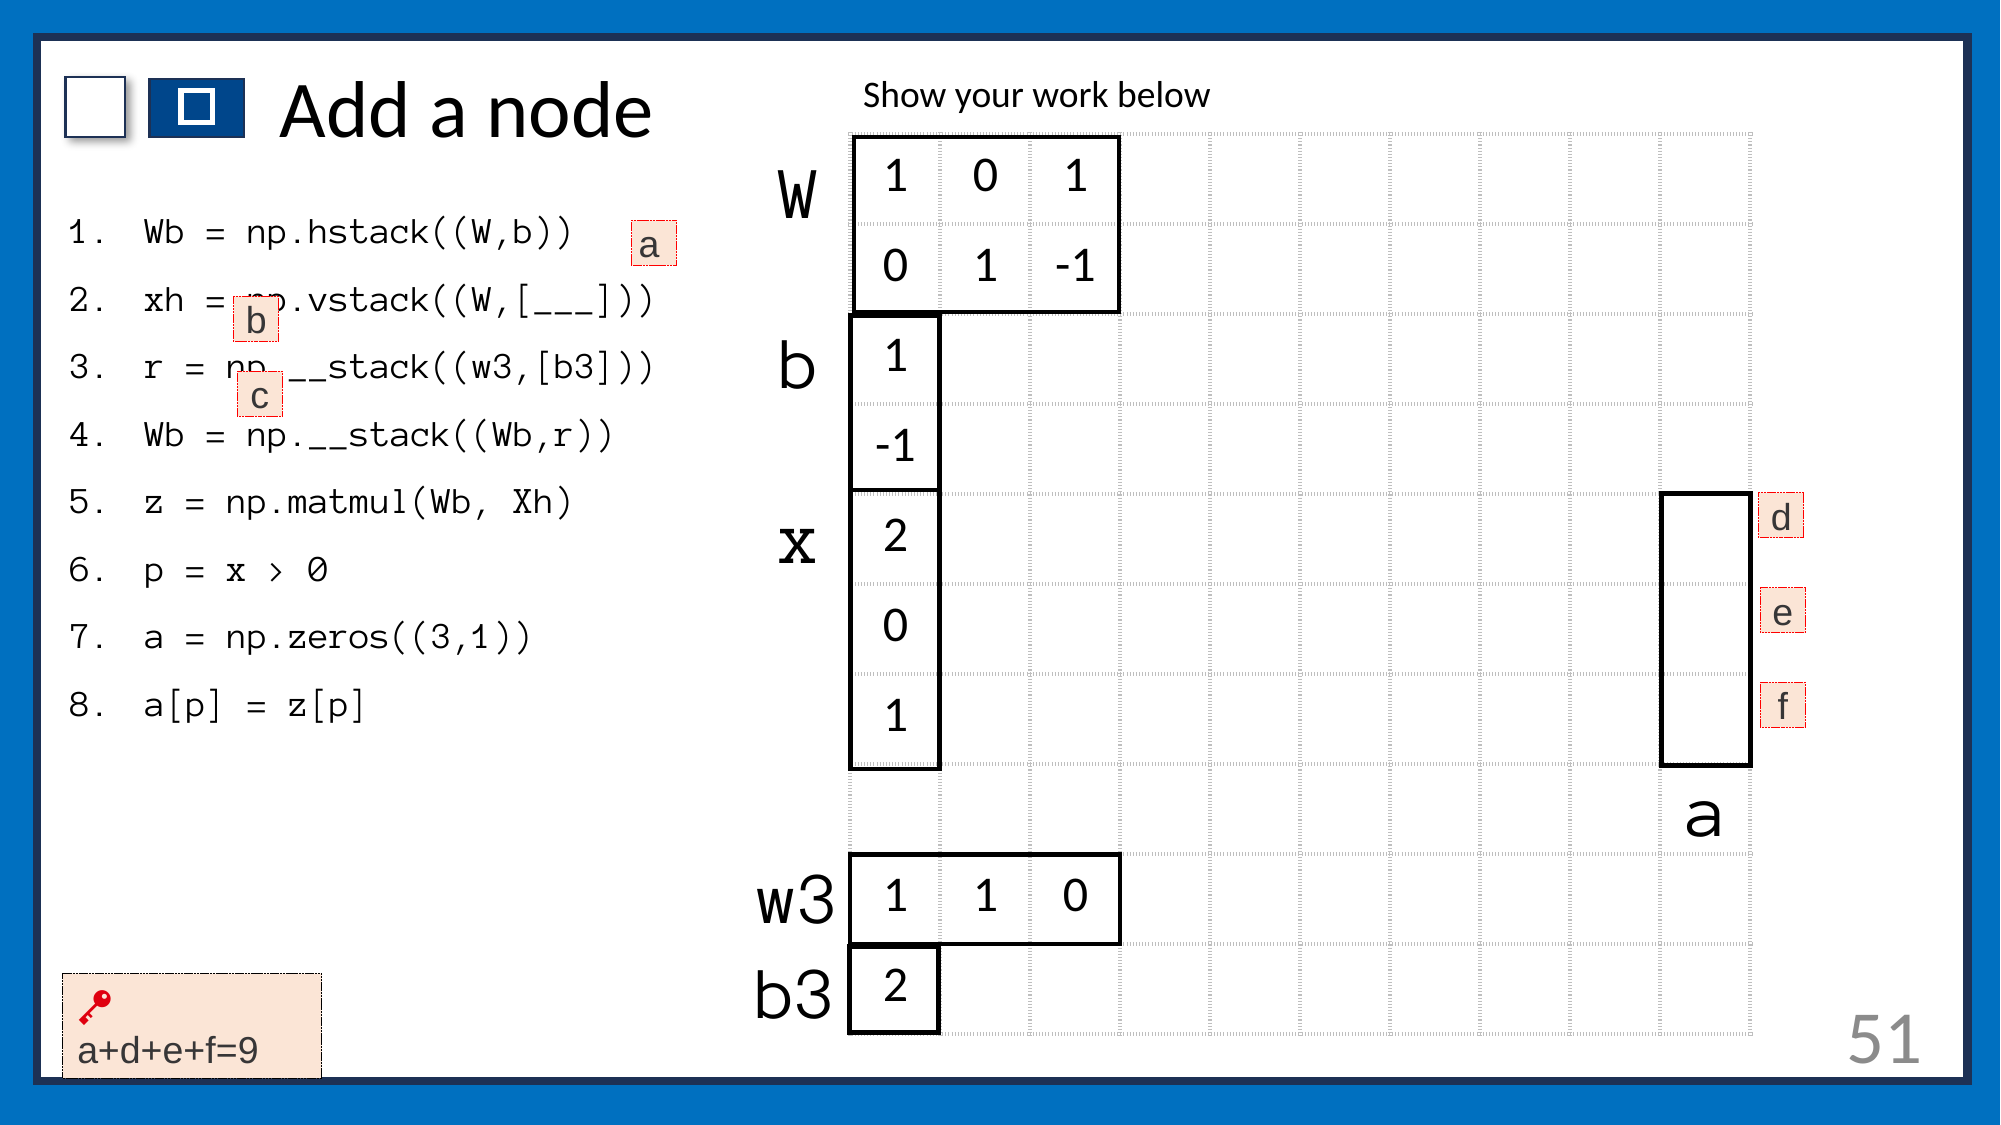

# Add a node
Show your work below
| 1 | 0 | 1 |  |  |  |  |  |  |  |
| --- | --- | --- | --- | --- | --- | --- | --- | --- | --- |
| 0 | 1 | -1 |  |  |  |  |  |  |  |
| 1 |  |  |  |  |  |  |  |  |  |
| -1 |  |  |  |  |  |  |  |  |  |
| 2 |  |  |  |  |  |  |  |  |  |
| 0 |  |  |  |  |  |  |  |  |  |
| 1 |  |  |  |  |  |  |  |  |  |
|  |  |  |  |  |  |  |  |  |  |
| 1 | 1 | 0 |  |  |  |  |  |  |  |
| 2 |  |  |  |  |  |  |  |  |  |
W

Wb = np.hstack((W,b))
xh = np.vstack((W,[___]))
r = np.__stack((w3,[b3]))
Wb = np.__stack((Wb,r))
z = np.matmul(Wb, Xh)
p = x > 0
a = np.zeros((3,1))
a[p] = z[p]
a
b
b

c
x

d

e
f
a
w3

b3

51
🔑  a+d+e+f=9